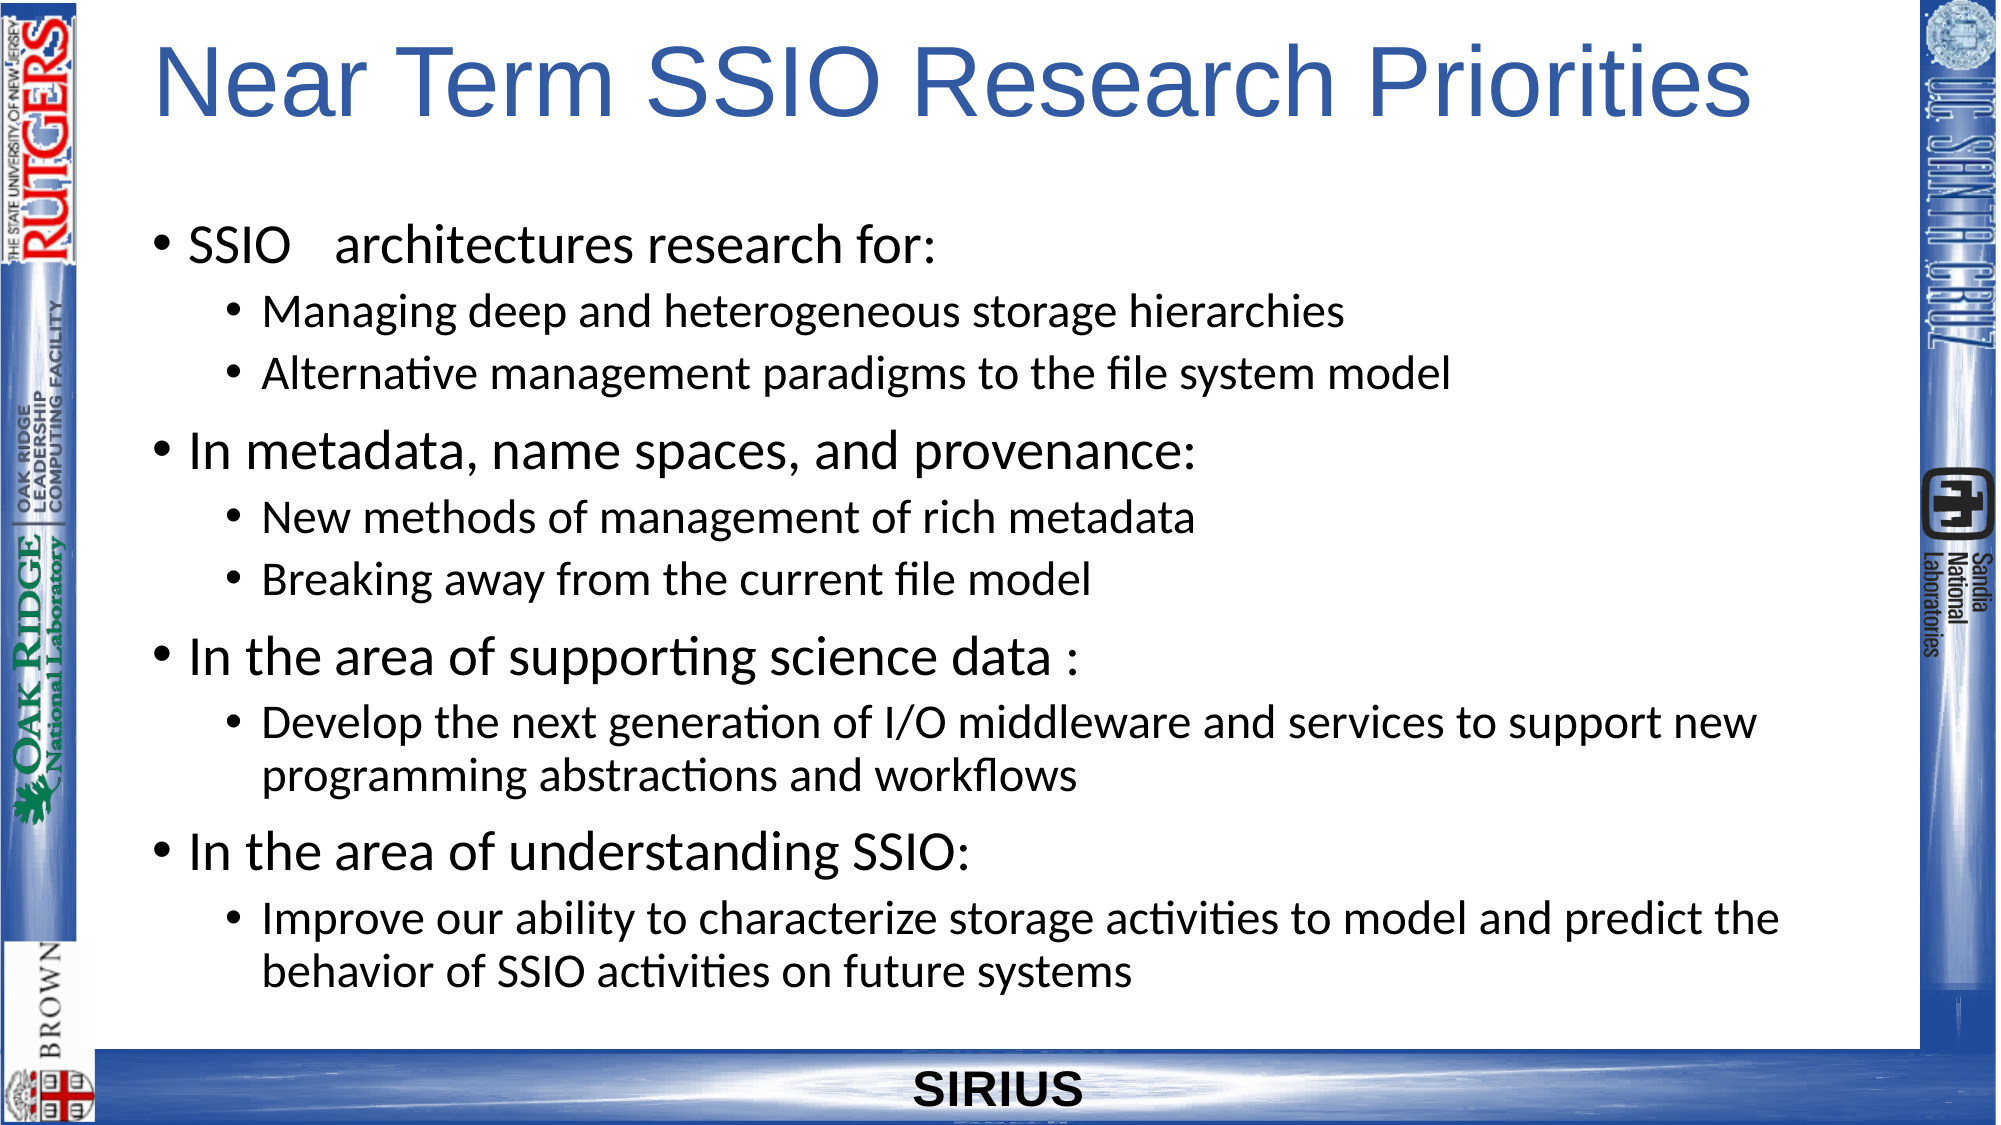

# Near Term SSIO Research Priorities
SSIO	architectures research for:
Managing deep and heterogeneous storage hierarchies
Alternative management paradigms to the file system model
In metadata, name spaces, and provenance:
New methods of management of rich metadata
Breaking away from the current file model
In the area of supporting science data :
Develop the next generation of I/O middleware and services to support new programming abstractions and workflows
In the area of understanding SSIO:
Improve our ability to characterize storage activities to model and predict the behavior of SSIO activities on future systems